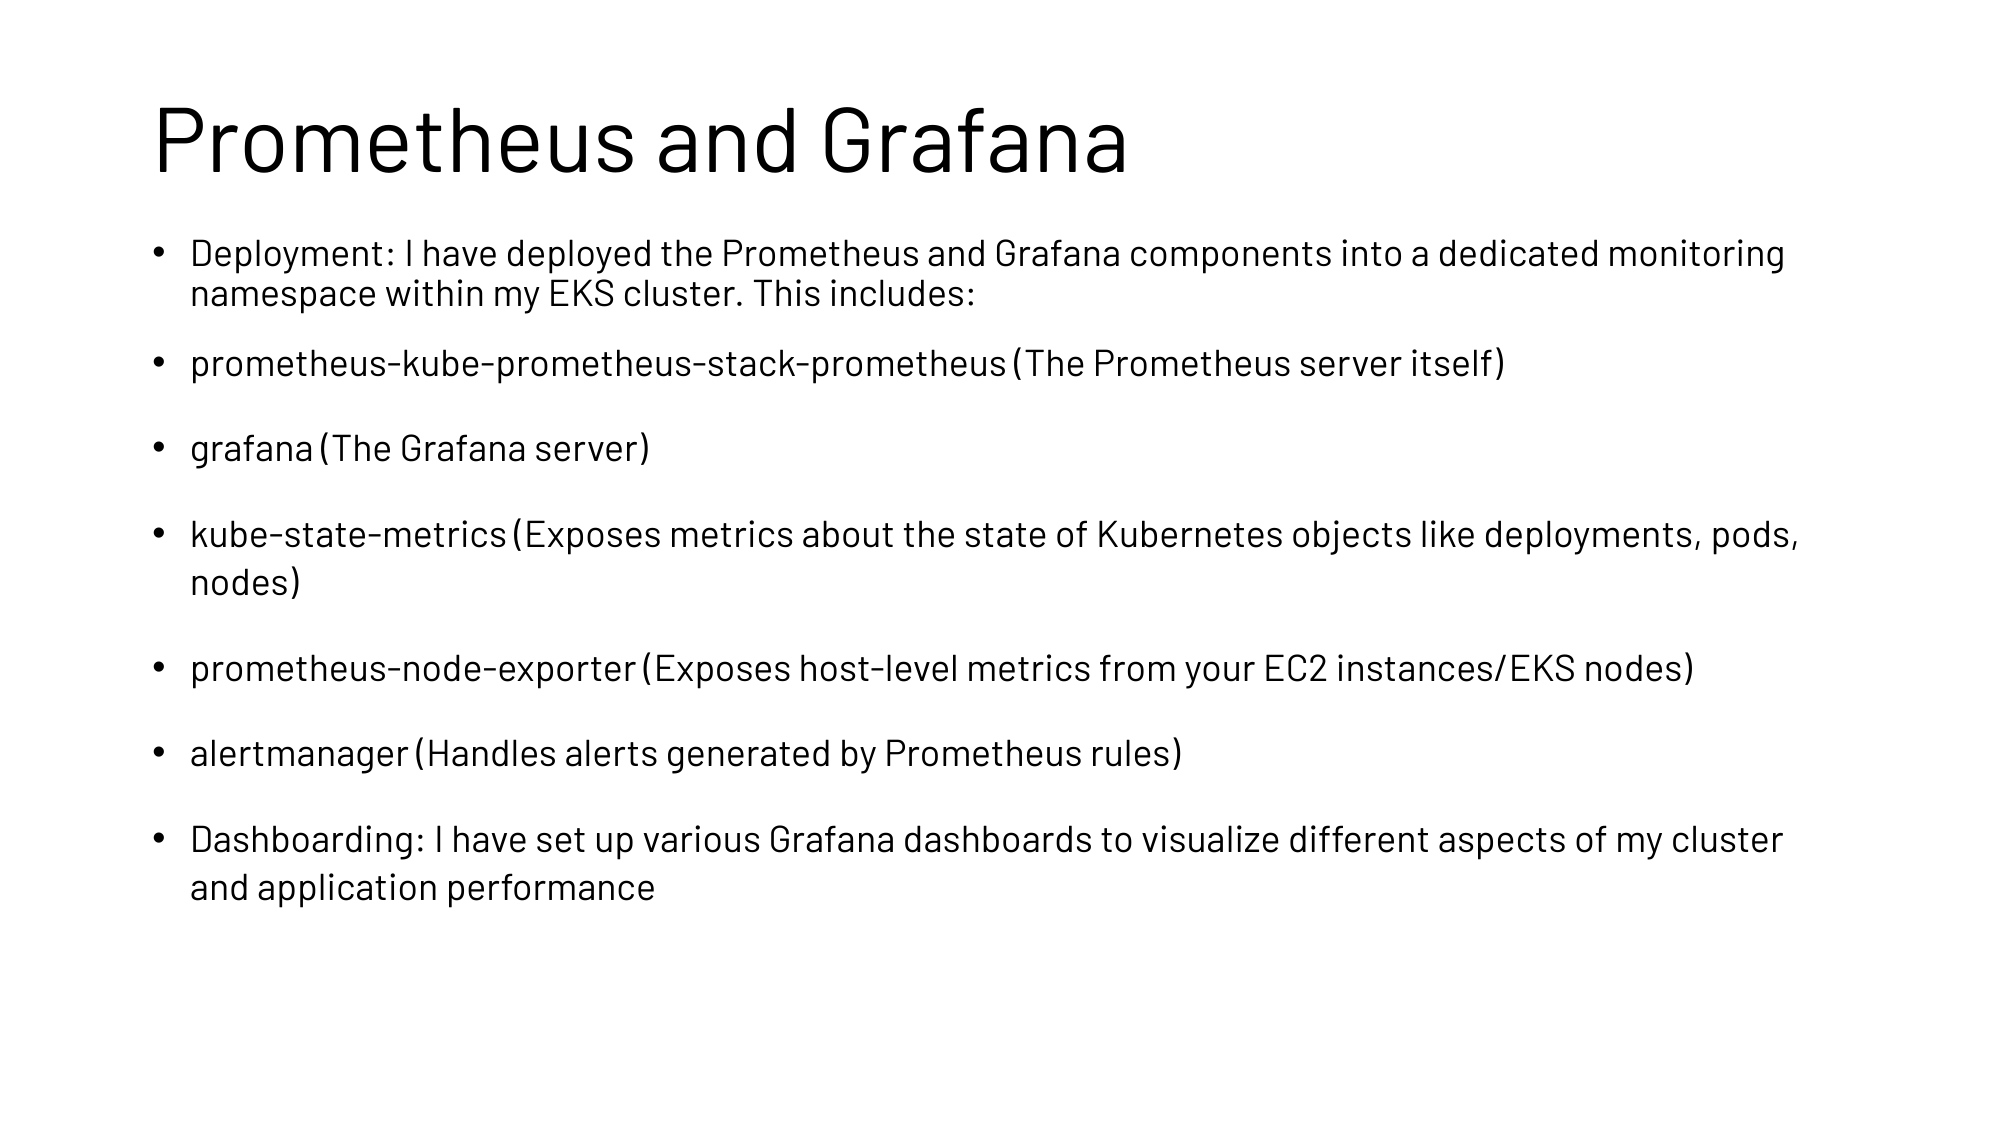

# Prometheus and Grafana
Deployment: I have deployed the Prometheus and Grafana components into a dedicated monitoring namespace within my EKS cluster. This includes:
prometheus-kube-prometheus-stack-prometheus (The Prometheus server itself)
grafana (The Grafana server)
kube-state-metrics (Exposes metrics about the state of Kubernetes objects like deployments, pods, nodes)
prometheus-node-exporter (Exposes host-level metrics from your EC2 instances/EKS nodes)
alertmanager (Handles alerts generated by Prometheus rules)
Dashboarding: I have set up various Grafana dashboards to visualize different aspects of my cluster and application performance